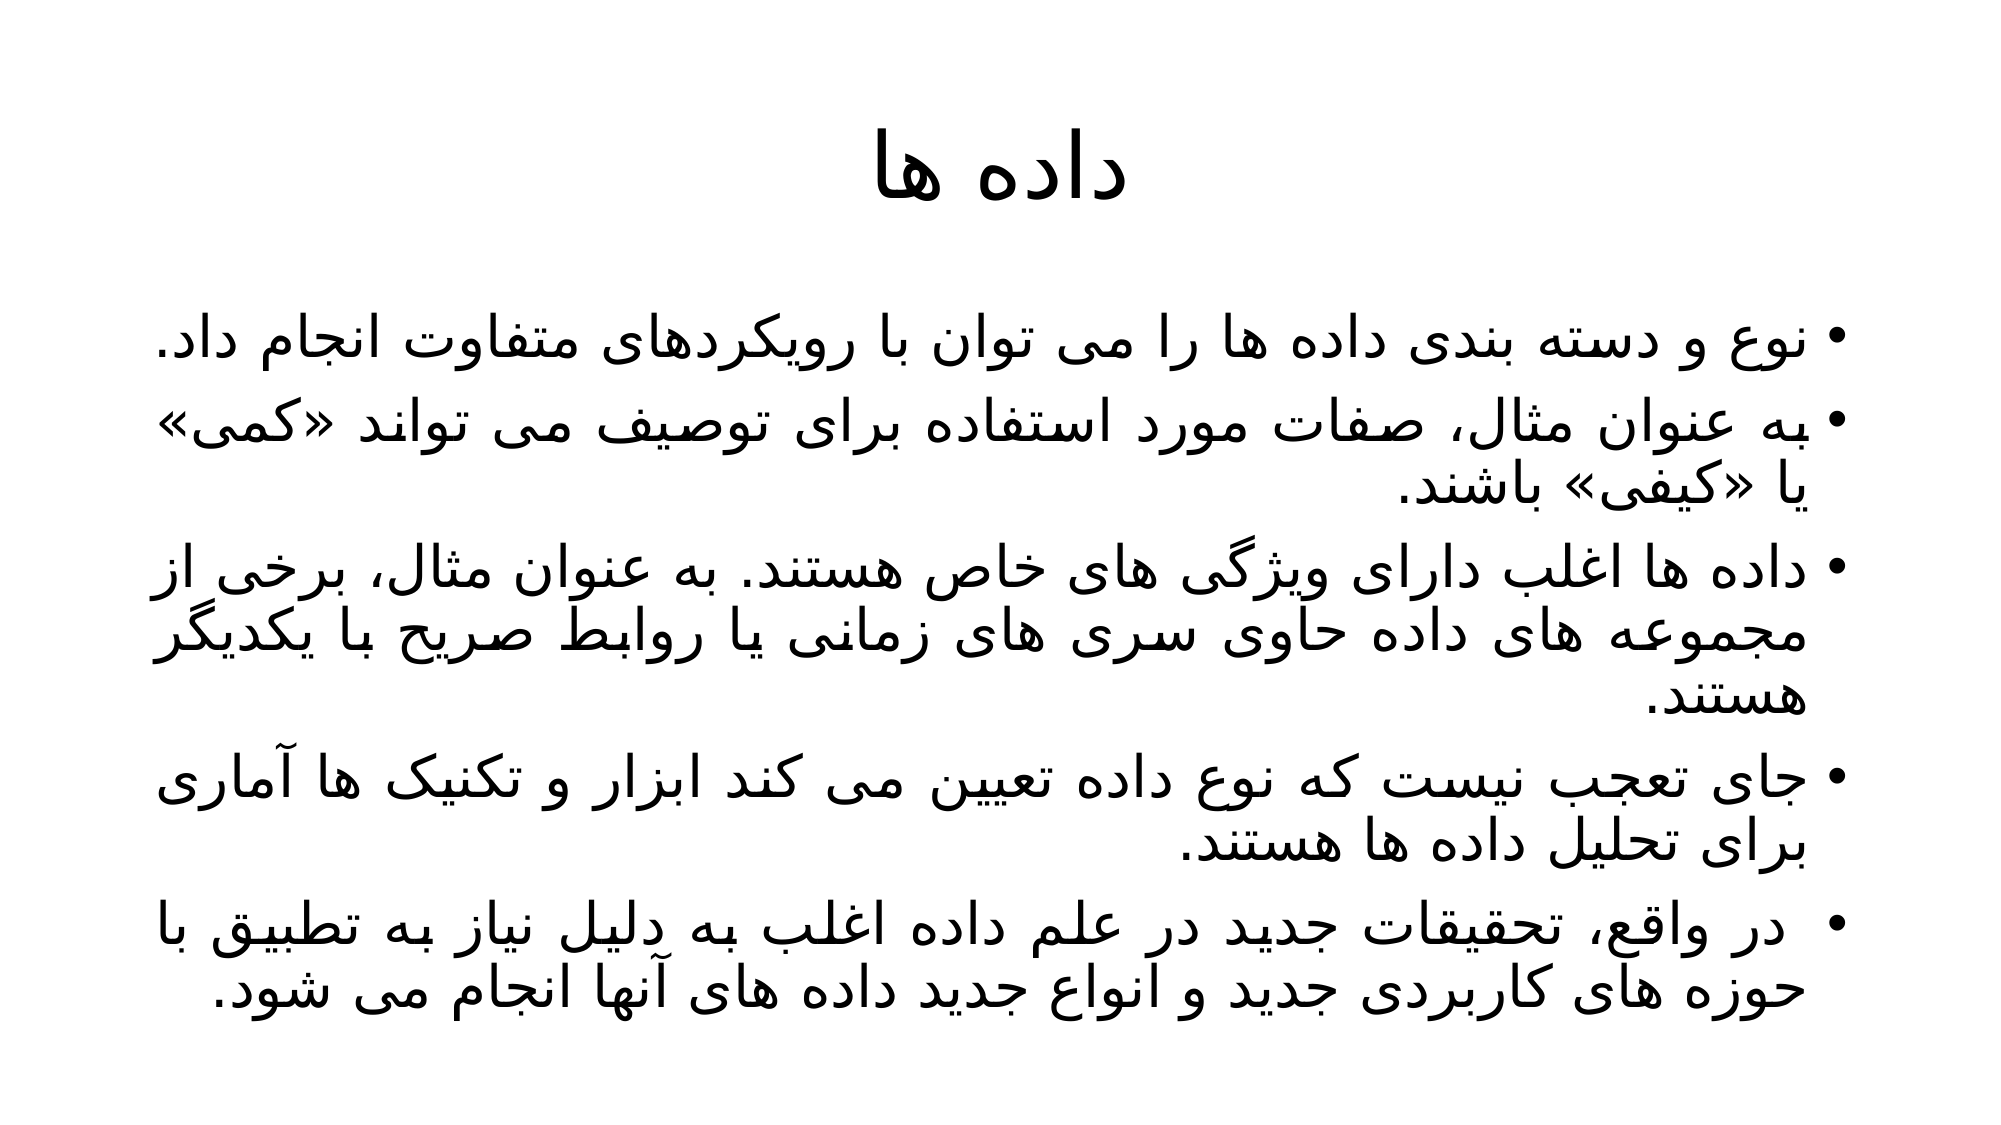

# داده ها
نوع و دسته بندی داده ها را می توان با رویکردهای متفاوت انجام داد.
به عنوان مثال، صفات مورد استفاده برای توصیف می تواند «کمی» یا «کیفی» باشند.
داده ها اغلب دارای ویژگی های خاص هستند. به عنوان مثال، برخی از مجموعه های داده حاوی سری های زمانی یا روابط صریح با یکدیگر هستند.
جای تعجب نیست که نوع داده تعیین می کند ابزار و تکنیک ها آماری برای تحلیل داده ها هستند.
 در واقع، تحقیقات جدید در علم داده اغلب به دلیل نیاز به تطبیق با حوزه های کاربردی جدید و انواع جدید داده های آنها انجام می شود.